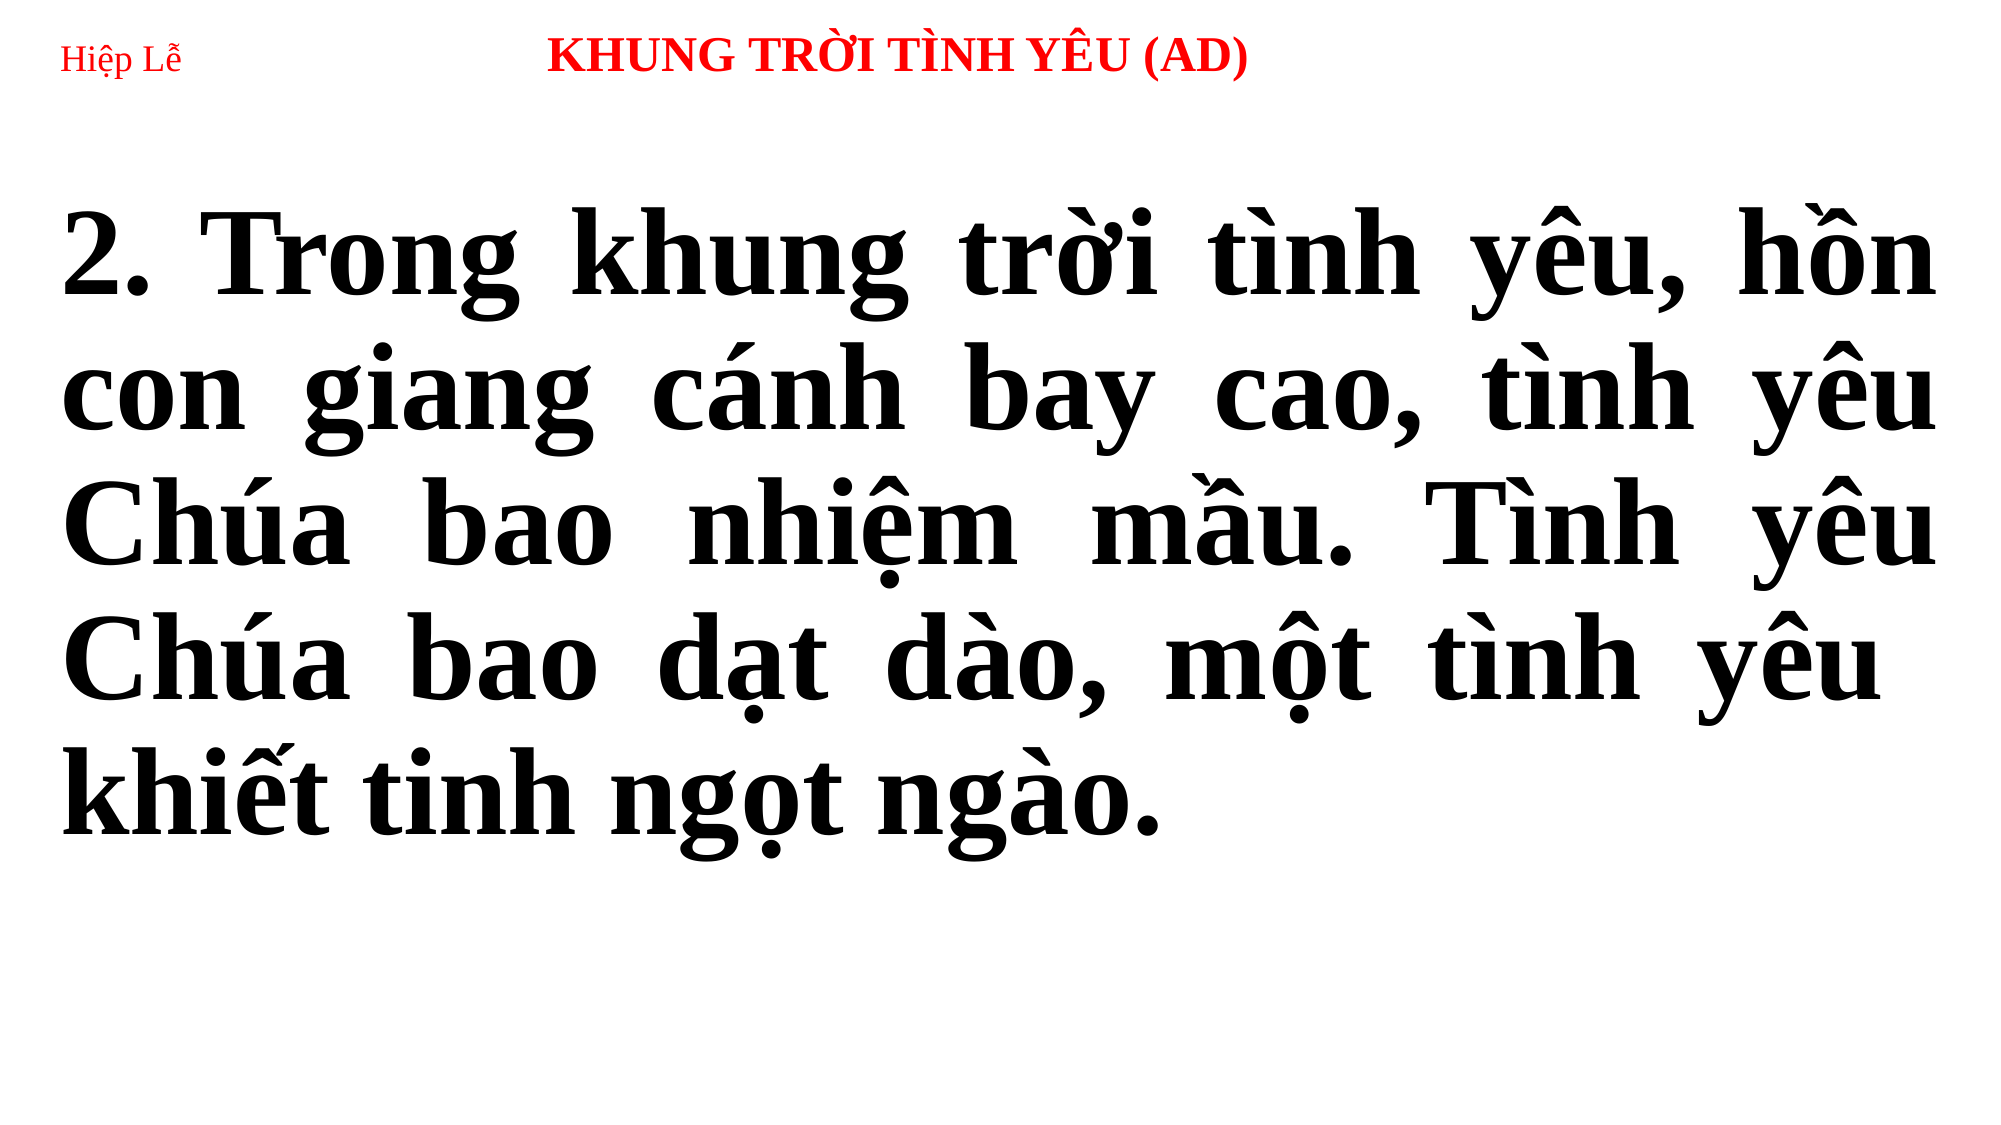

# Hiệp Lễ                    	    KHUNG TRỜI TÌNH YÊU (AD)
2. Trong khung trời tình yêu, hồn con giang cánh bay cao, tình yêu Chúa bao nhiệm mầu. Tình yêu Chúa bao dạt dào, một tình yêu  khiết tinh ngọt ngào.